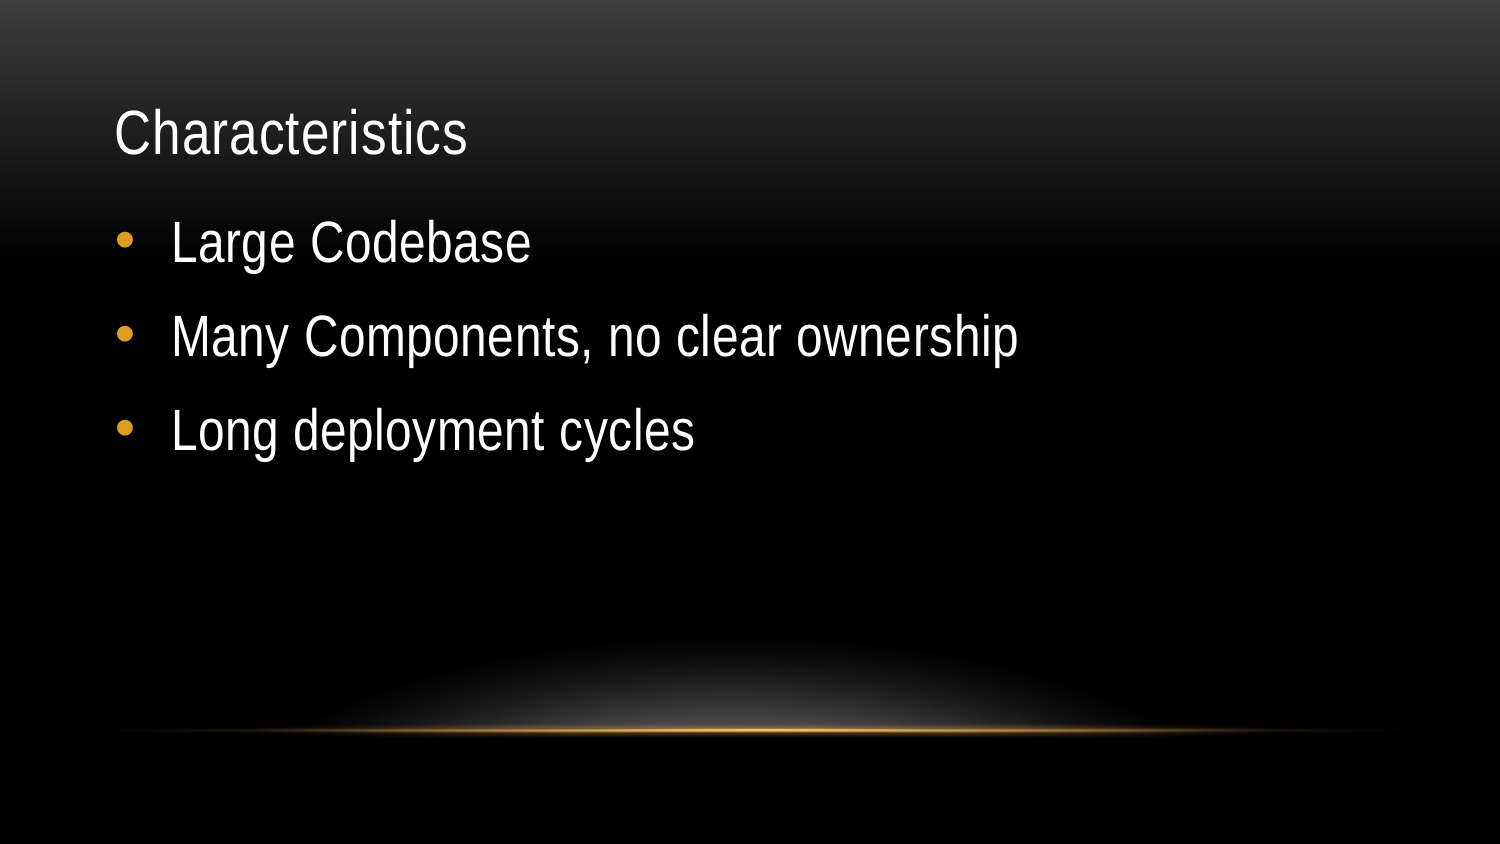

# Characteristics
Large Codebase
Many Components, no clear ownership
Long deployment cycles